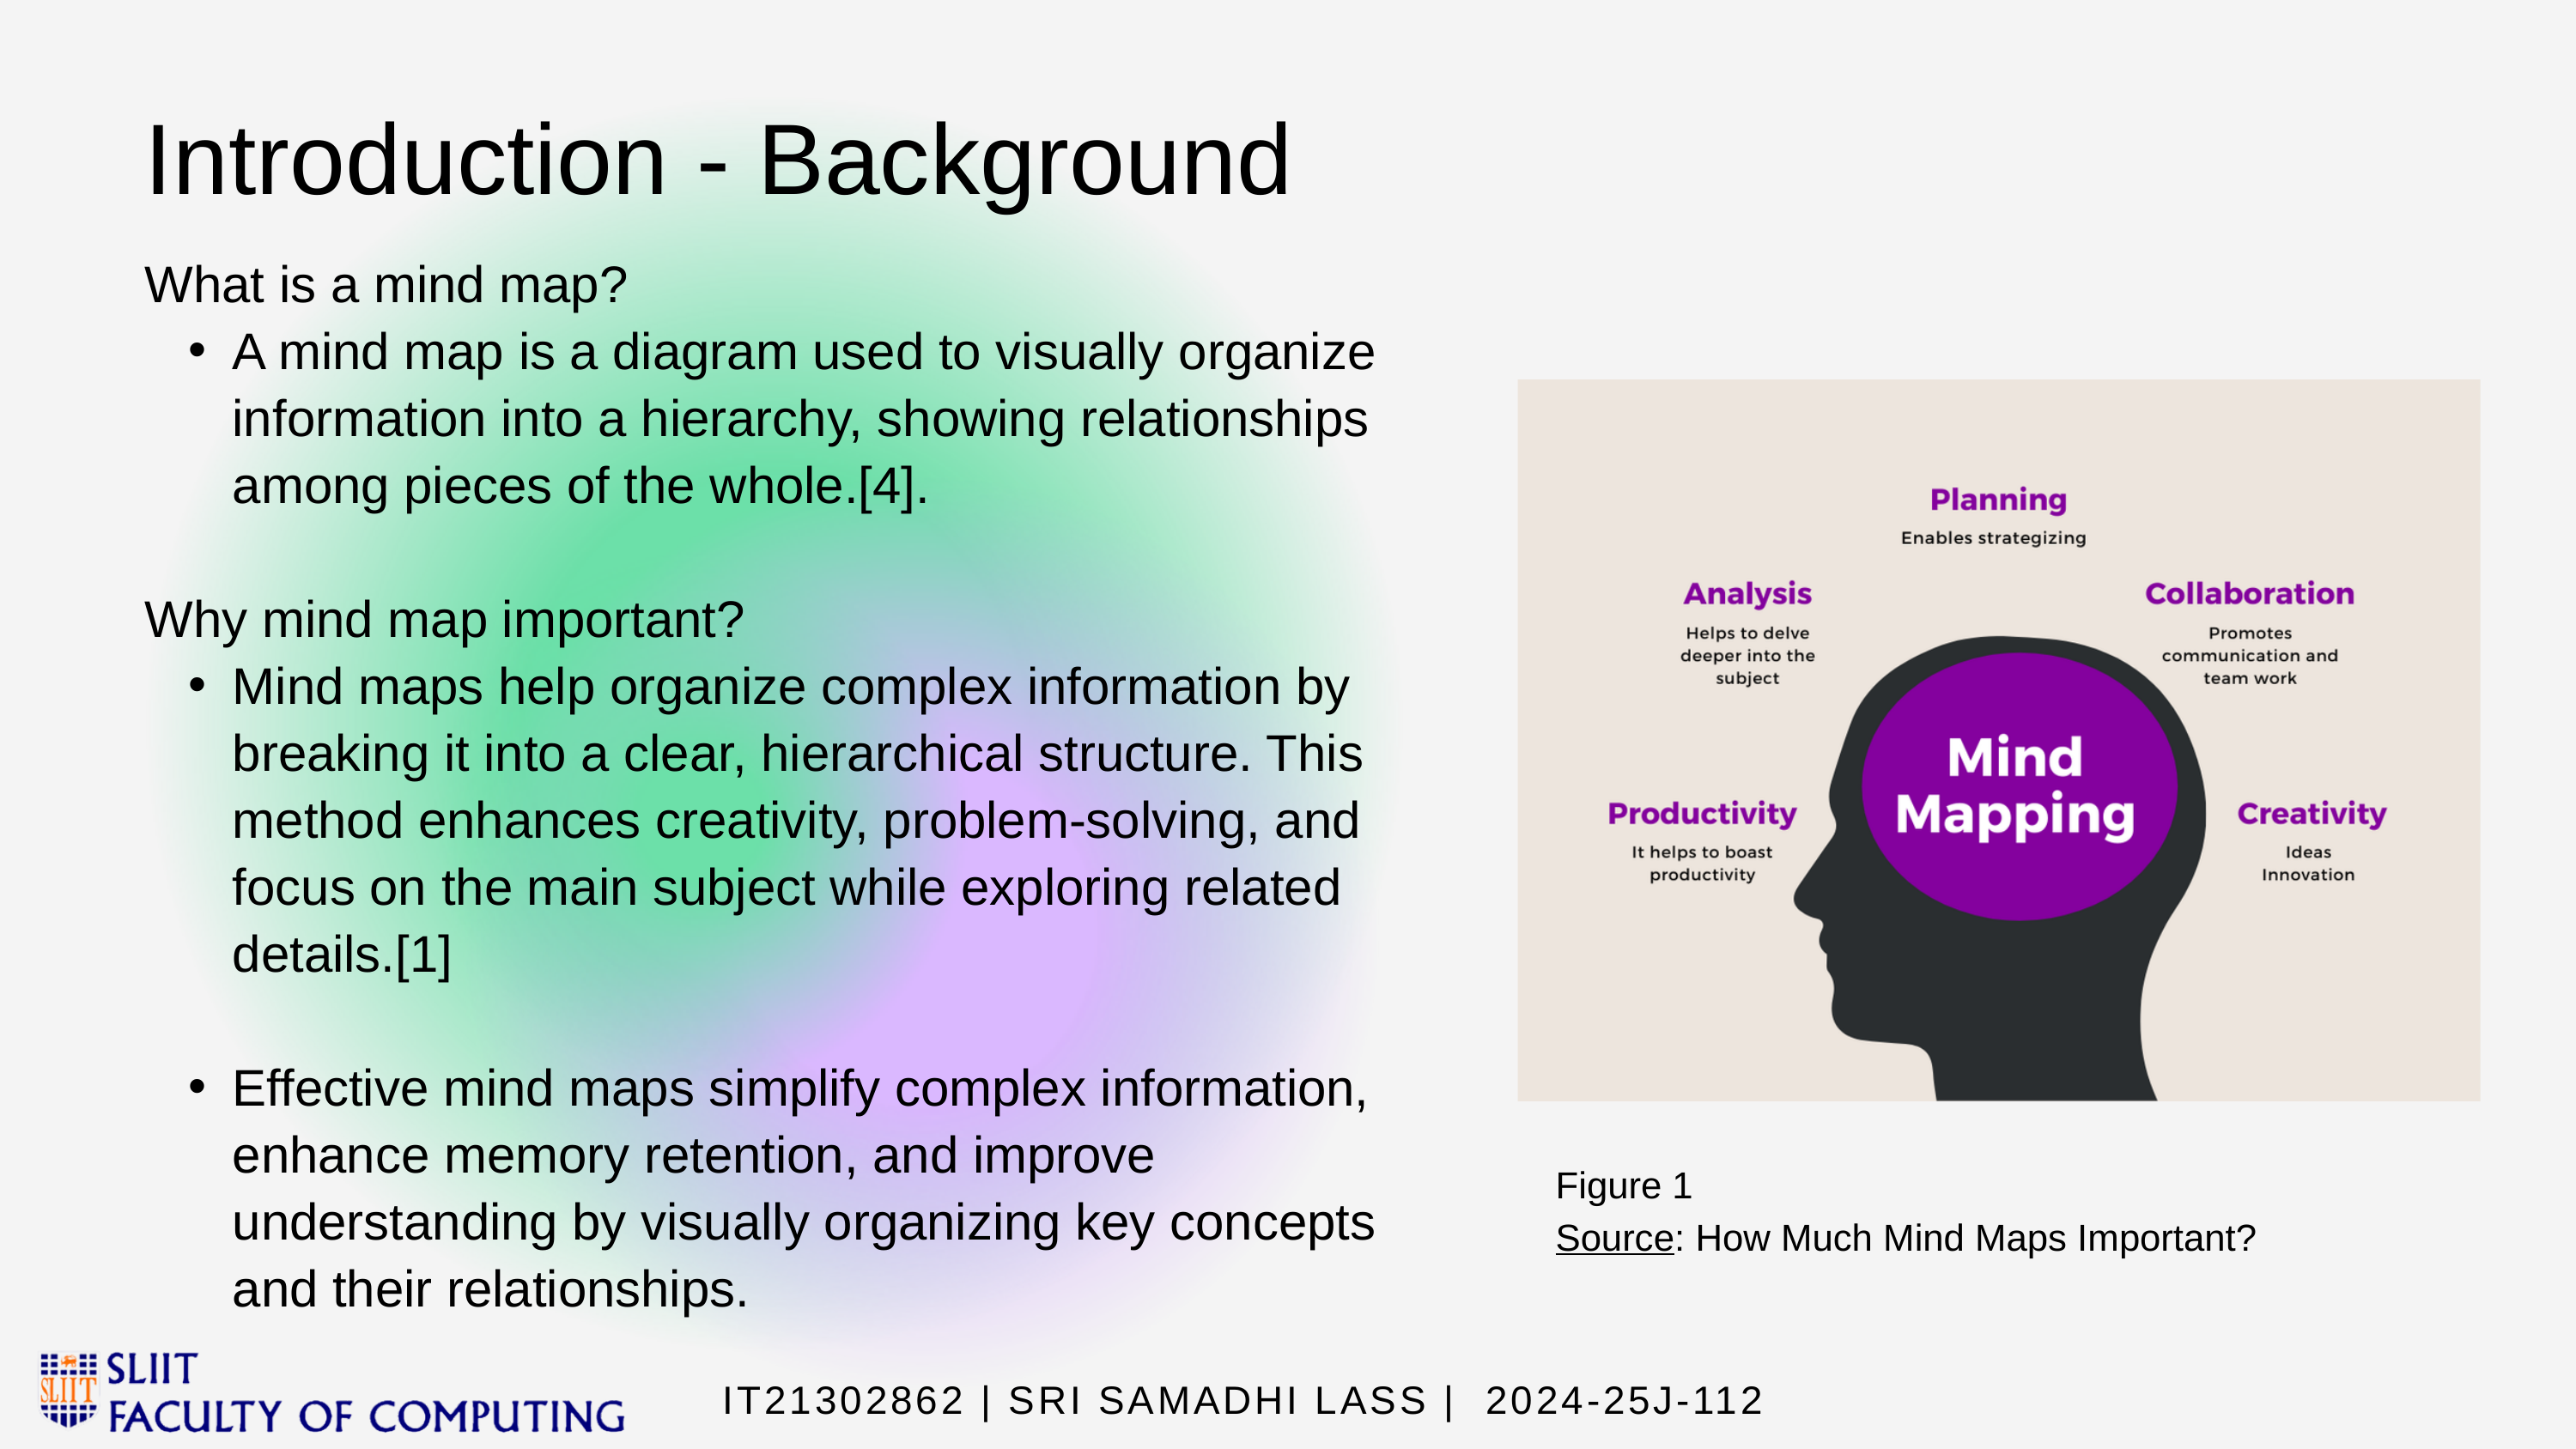

Introduction - Background
What is a mind map?
A mind map is a diagram used to visually organize information into a hierarchy, showing relationships among pieces of the whole.[4].

Why mind map important?
Mind maps help organize complex information by breaking it into a clear, hierarchical structure. This method enhances creativity, problem-solving, and focus on the main subject while exploring related details.[1]

Effective mind maps simplify complex information, enhance memory retention, and improve understanding by visually organizing key concepts and their relationships.

Figure 1
Source: How Much Mind Maps Important?

IT21302862 | SRI SAMADHI LASS |  2024-25J-112